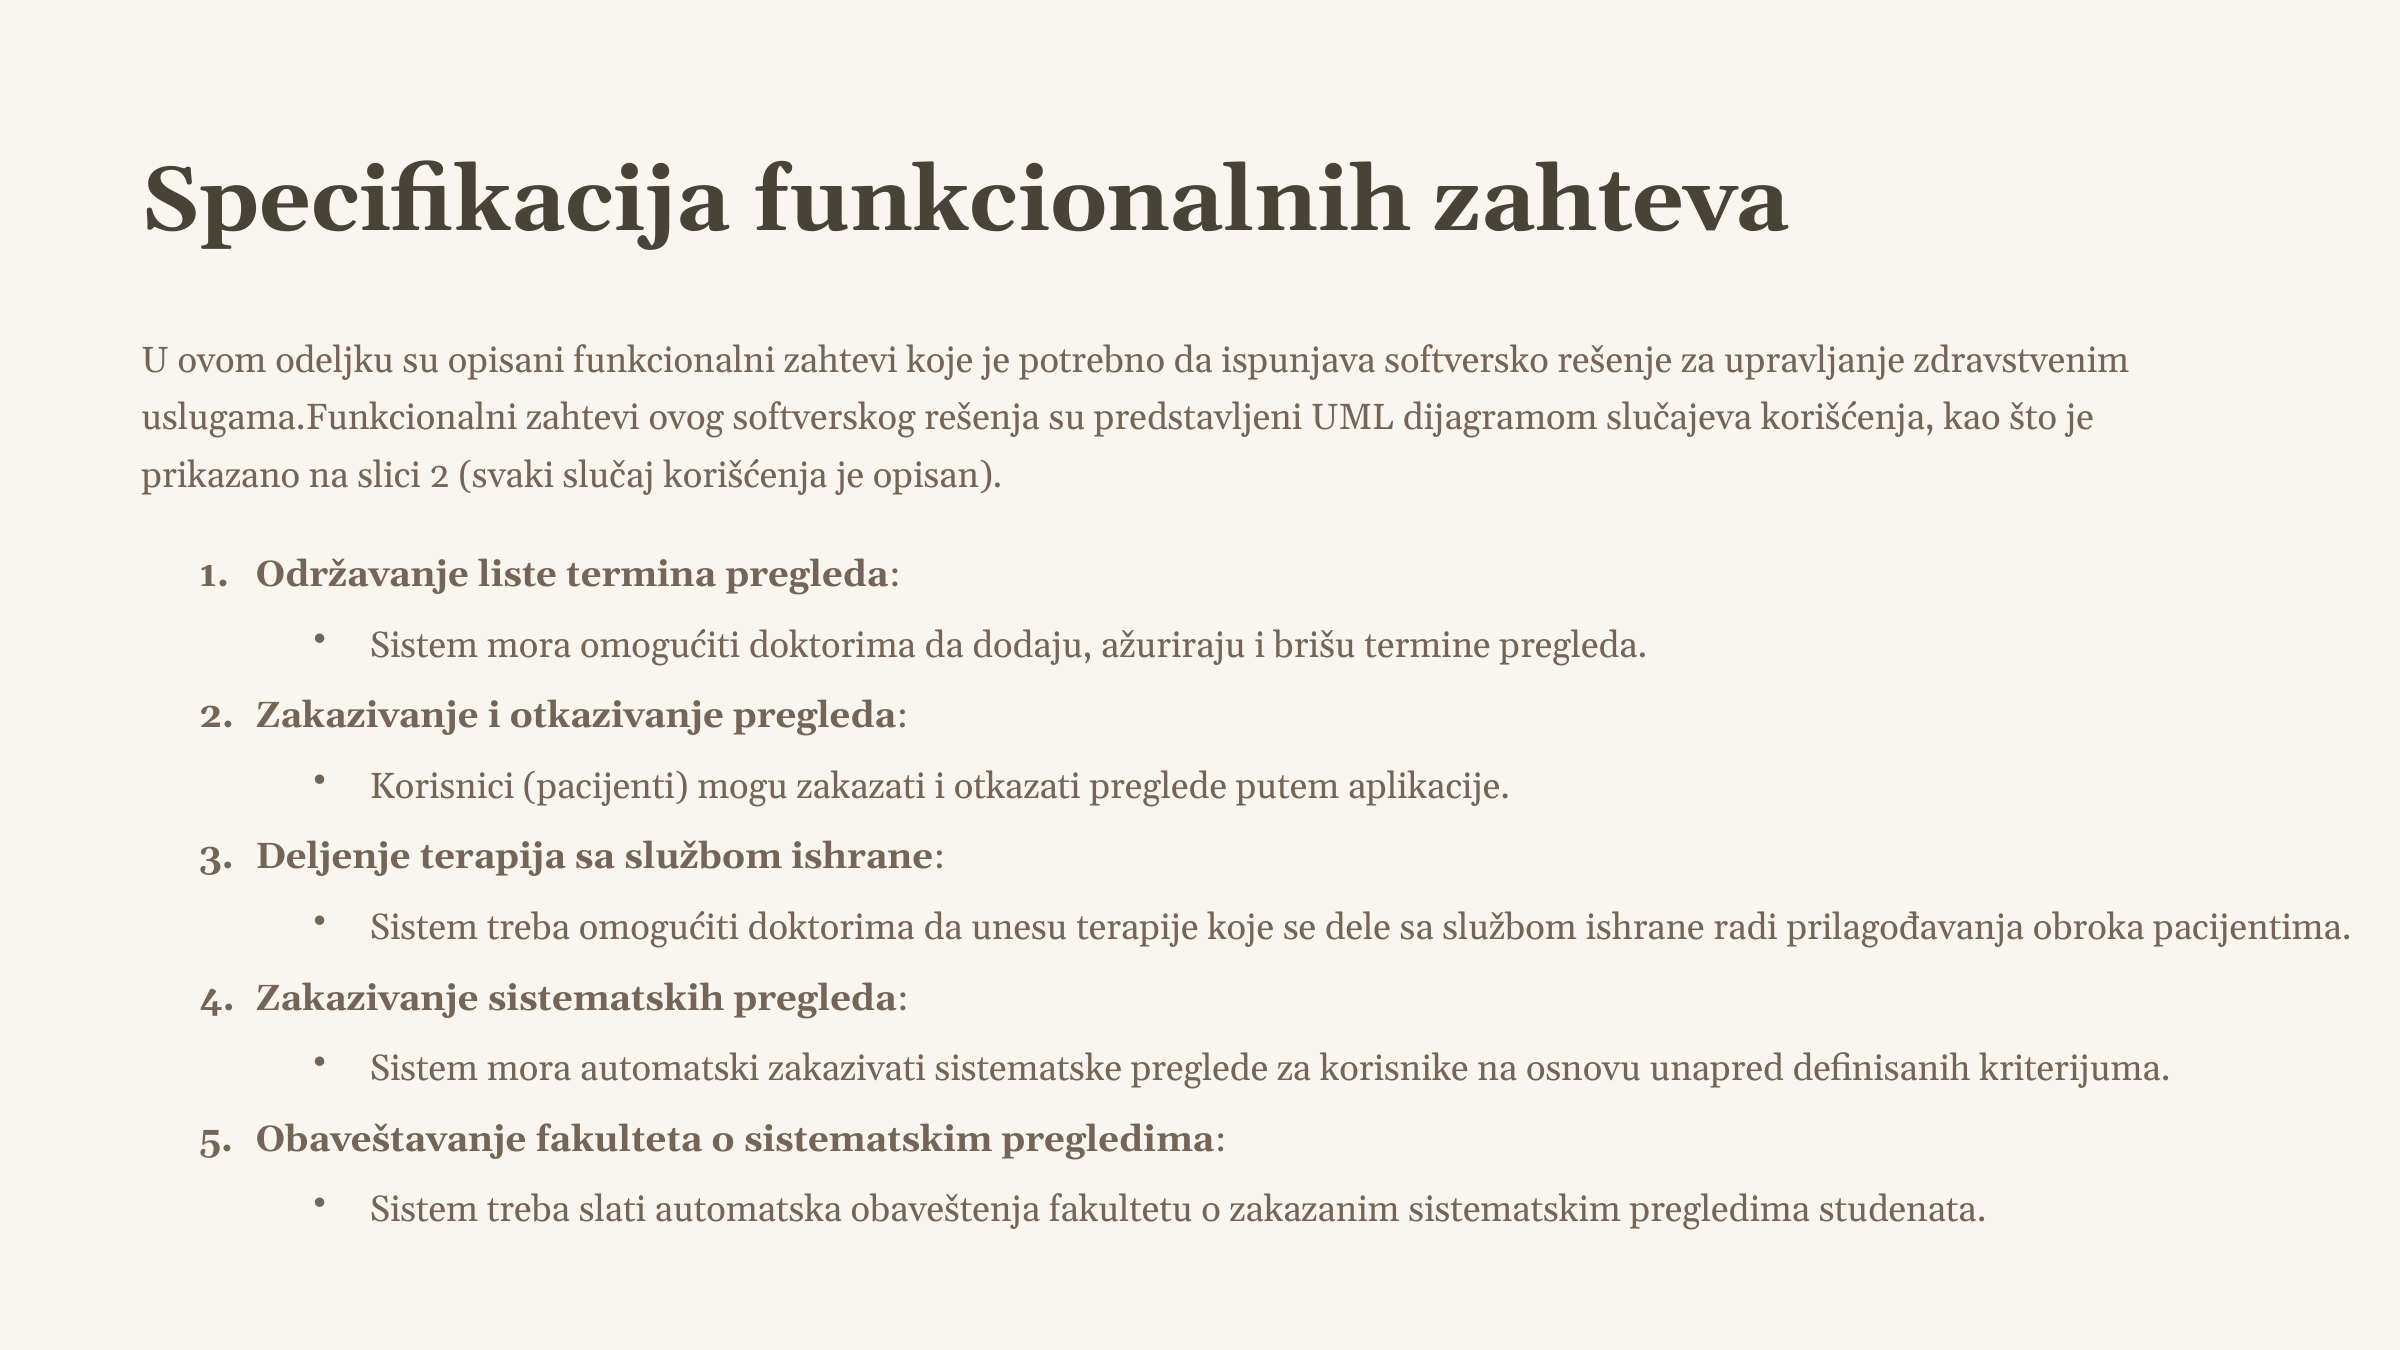

Specifikacija funkcionalnih zahteva
U ovom odeljku su opisani funkcionalni zahtevi koje je potrebno da ispunjava softversko rešenje za upravljanje zdravstvenim uslugama.Funkcionalni zahtevi ovog softverskog rešenja su predstavljeni UML dijagramom slučajeva korišćenja, kao što je prikazano na slici 2 (svaki slučaj korišćenja je opisan).
Održavanje liste termina pregleda:
Sistem mora omogućiti doktorima da dodaju, ažuriraju i brišu termine pregleda.
Zakazivanje i otkazivanje pregleda:
Korisnici (pacijenti) mogu zakazati i otkazati preglede putem aplikacije.
Deljenje terapija sa službom ishrane:
Sistem treba omogućiti doktorima da unesu terapije koje se dele sa službom ishrane radi prilagođavanja obroka pacijentima.
Zakazivanje sistematskih pregleda:
Sistem mora automatski zakazivati sistematske preglede za korisnike na osnovu unapred definisanih kriterijuma.
Obaveštavanje fakulteta o sistematskim pregledima:
Sistem treba slati automatska obaveštenja fakultetu o zakazanim sistematskim pregledima studenata.